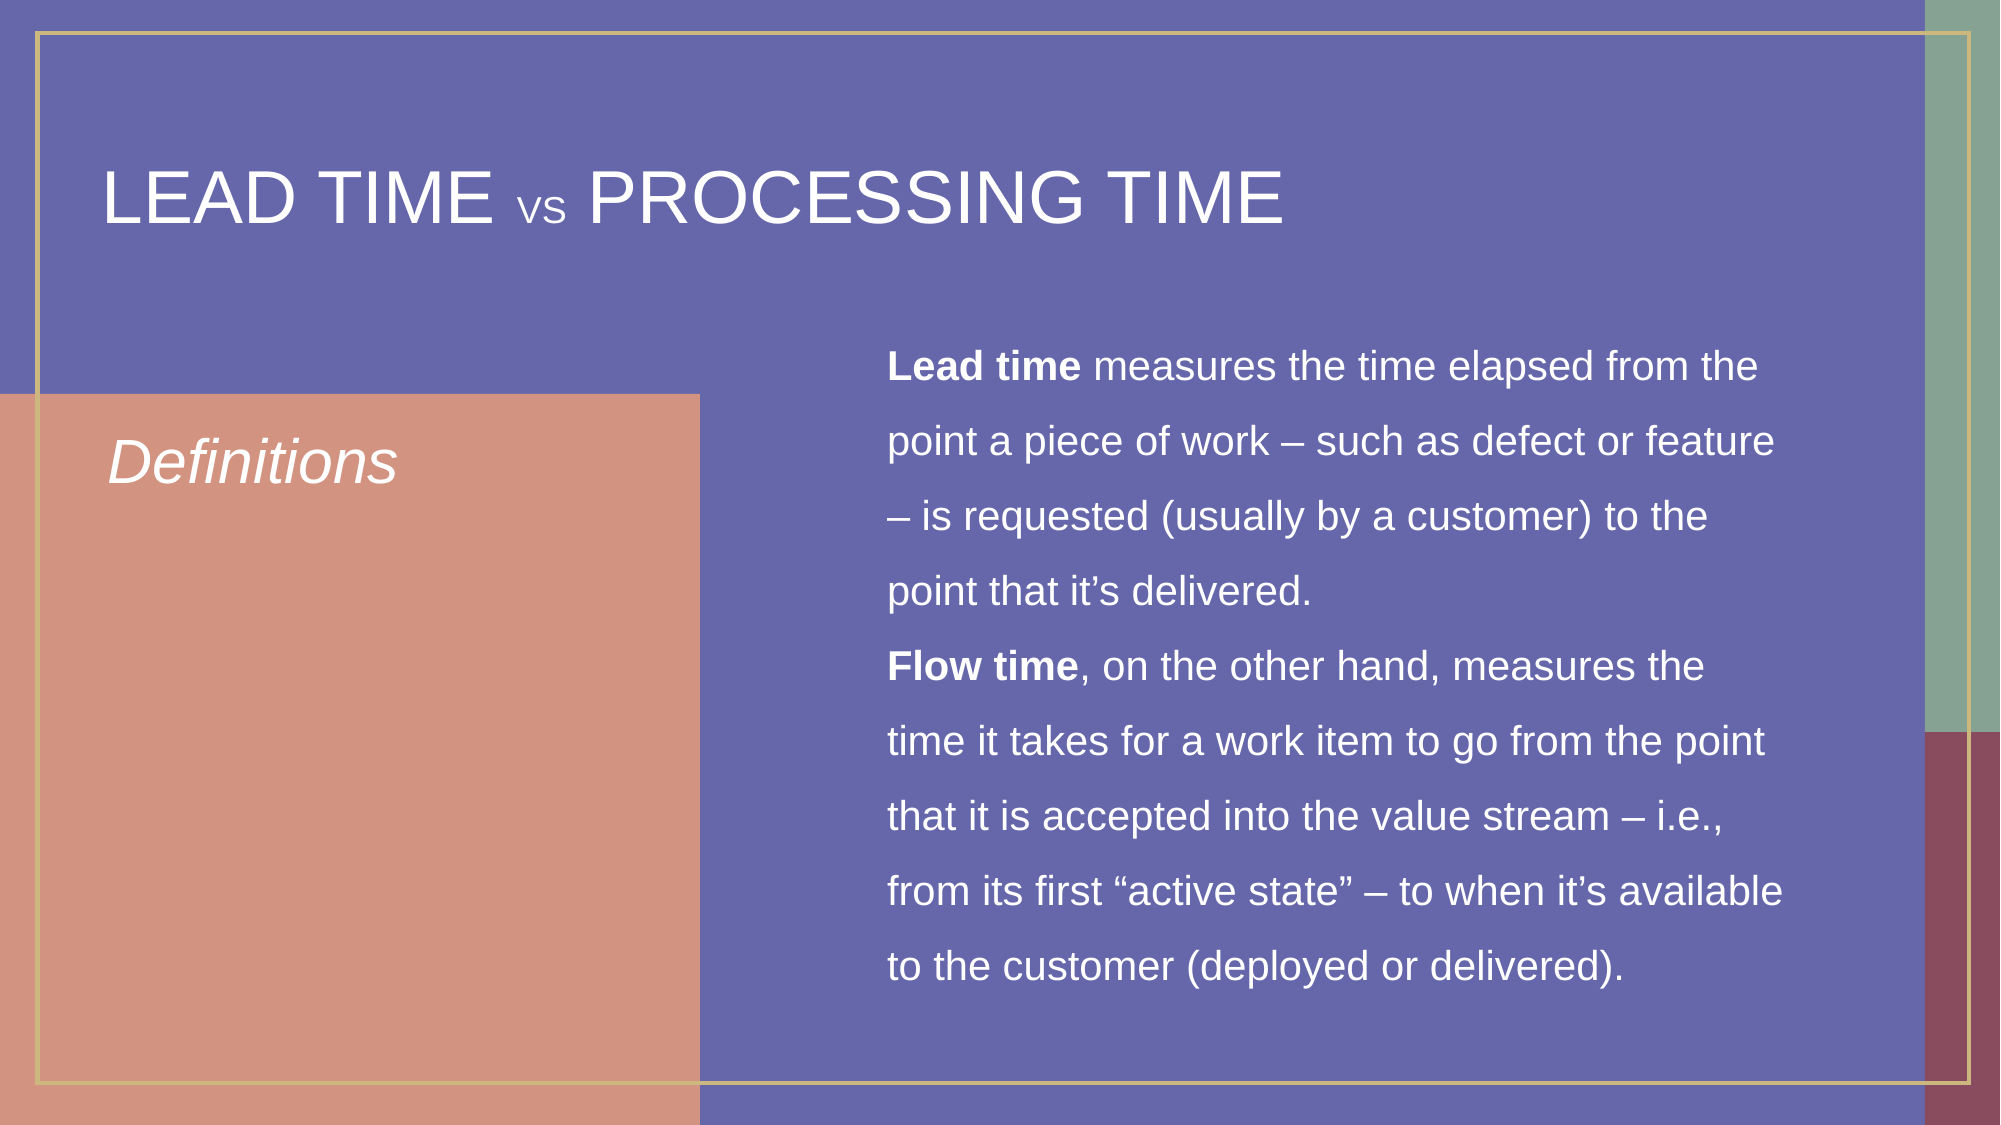

# Lead Time vs Processing time
Lead time measures the time elapsed from the point a piece of work – such as defect or feature – is requested (usually by a customer) to the point that it’s delivered.
Flow time, on the other hand, measures the time it takes for a work item to go from the point that it is accepted into the value stream – i.e., from its first “active state” – to when it’s available to the customer (deployed or delivered).
Definitions